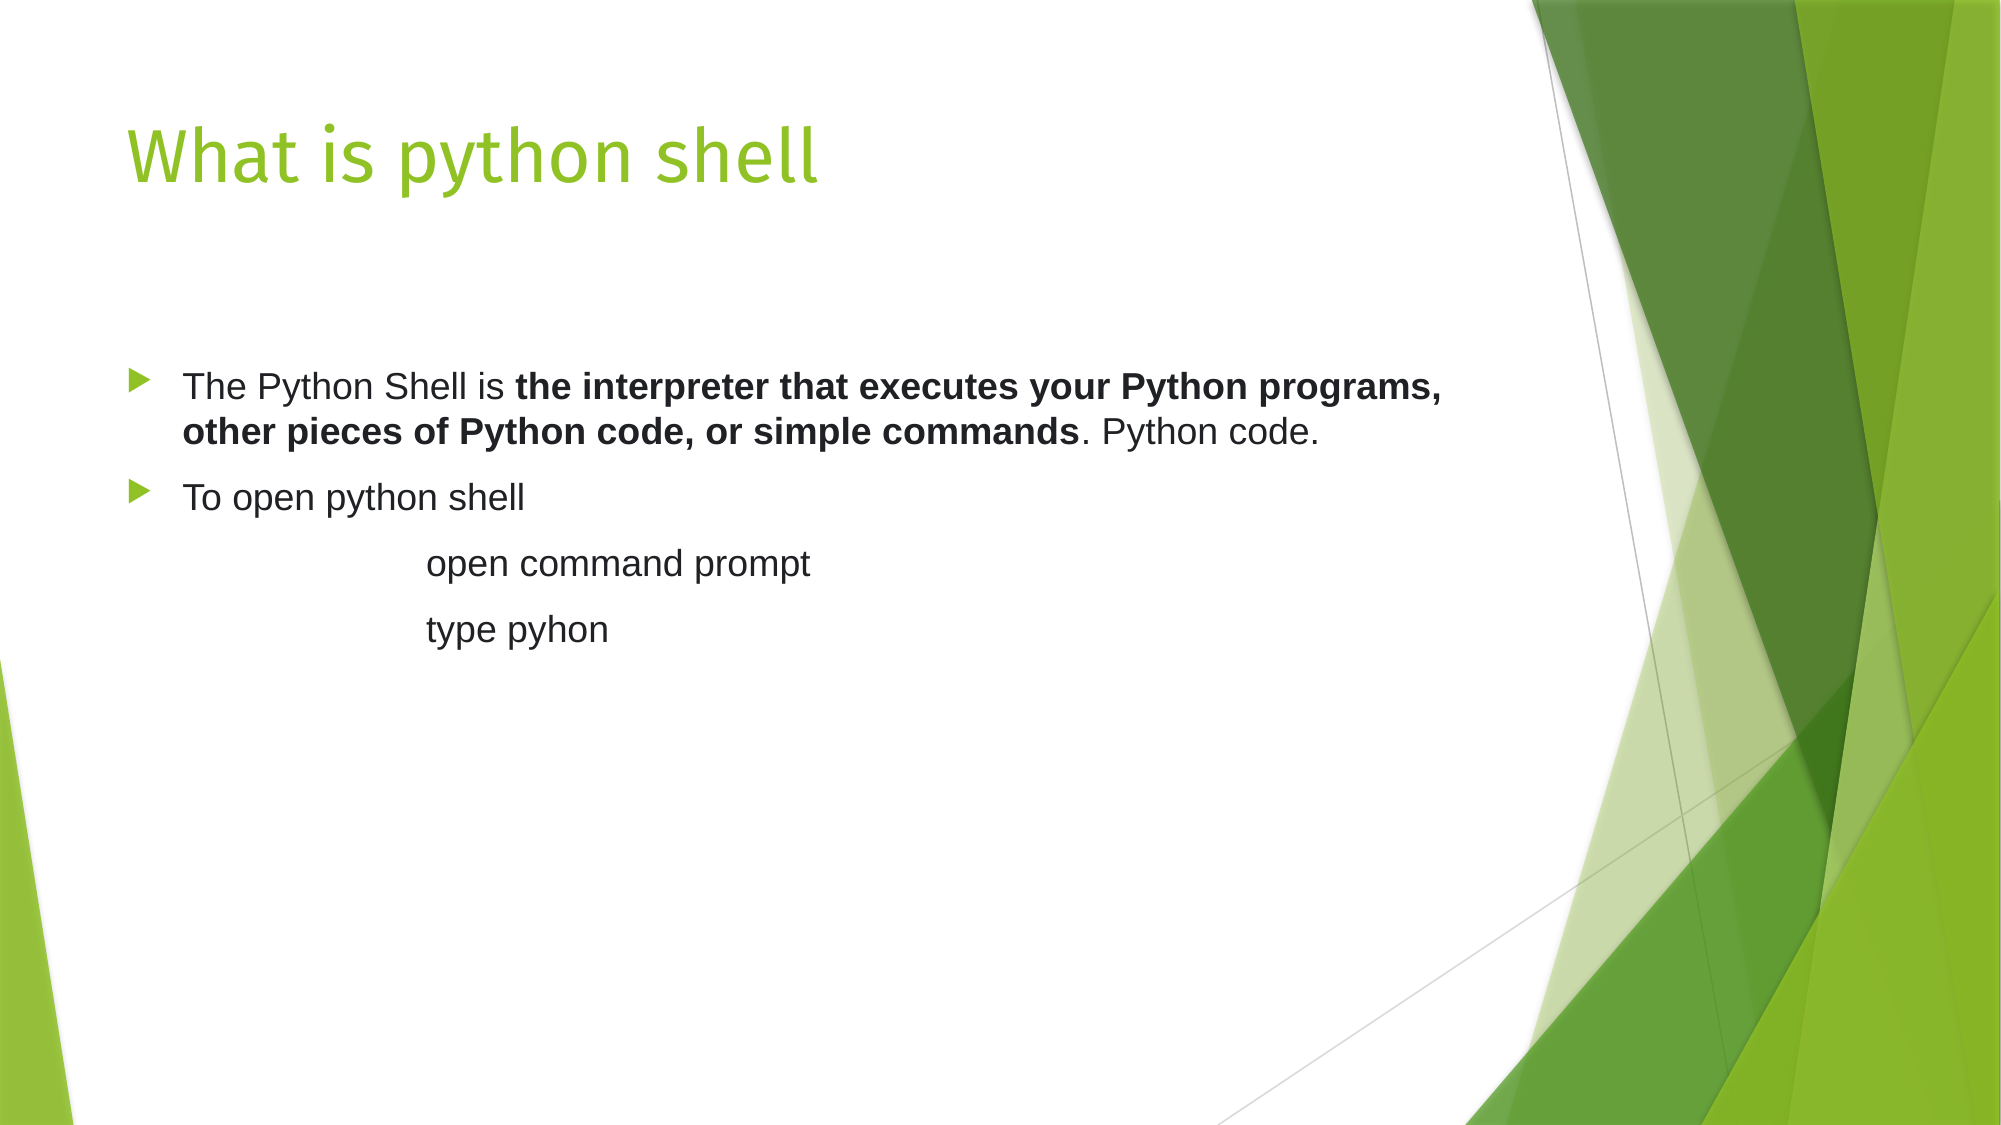

# What is python shell
The Python Shell is the interpreter that executes your Python programs, other pieces of Python code, or simple commands. Python code.
To open python shell
		open command prompt
		type pyhon